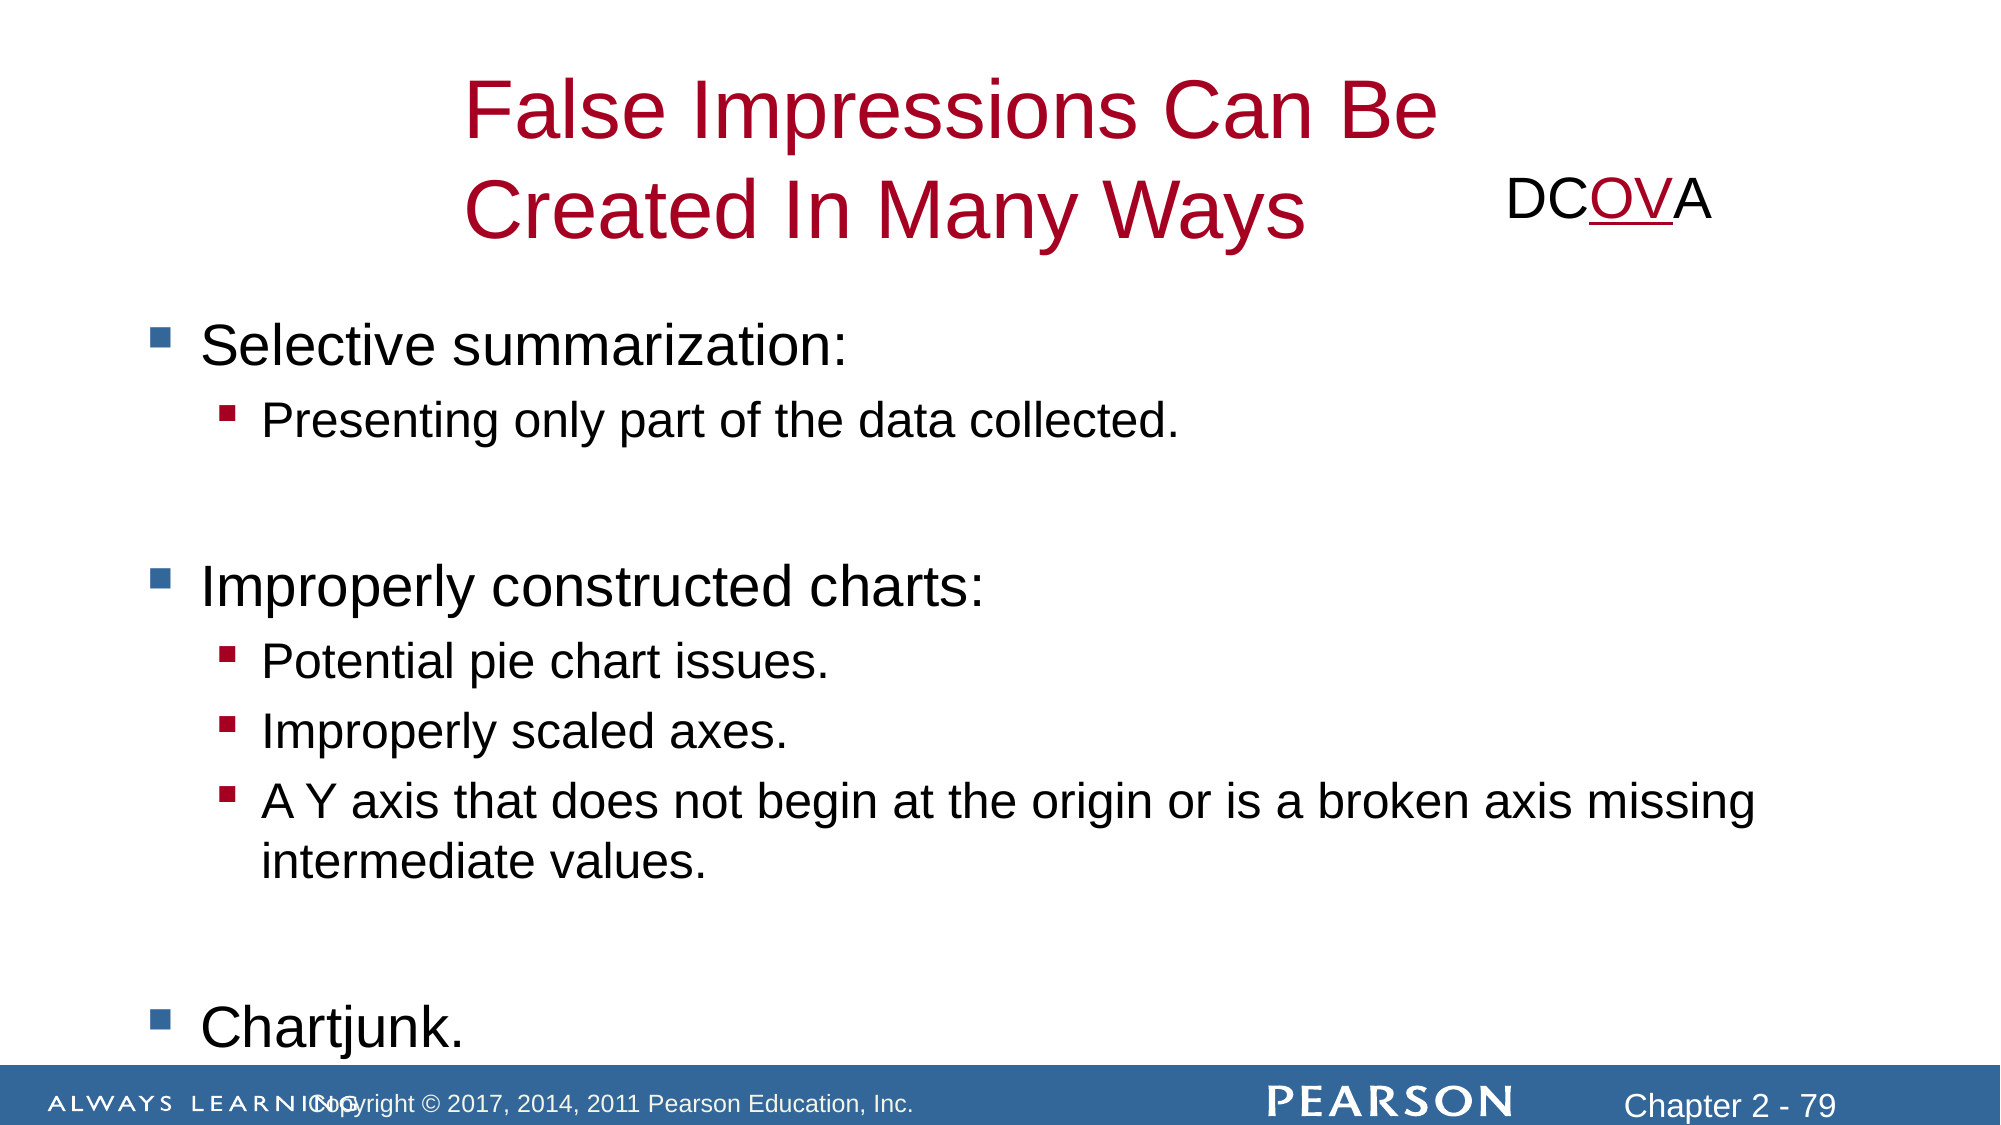

Selective summarization:
Presenting only part of the data collected.

Improperly constructed charts:
Potential pie chart issues.
Improperly scaled axes.
A Y axis that does not begin at the origin or is a broken axis missing intermediate values.

Chartjunk.

False Impressions Can Be Created In Many Ways
DCOVA